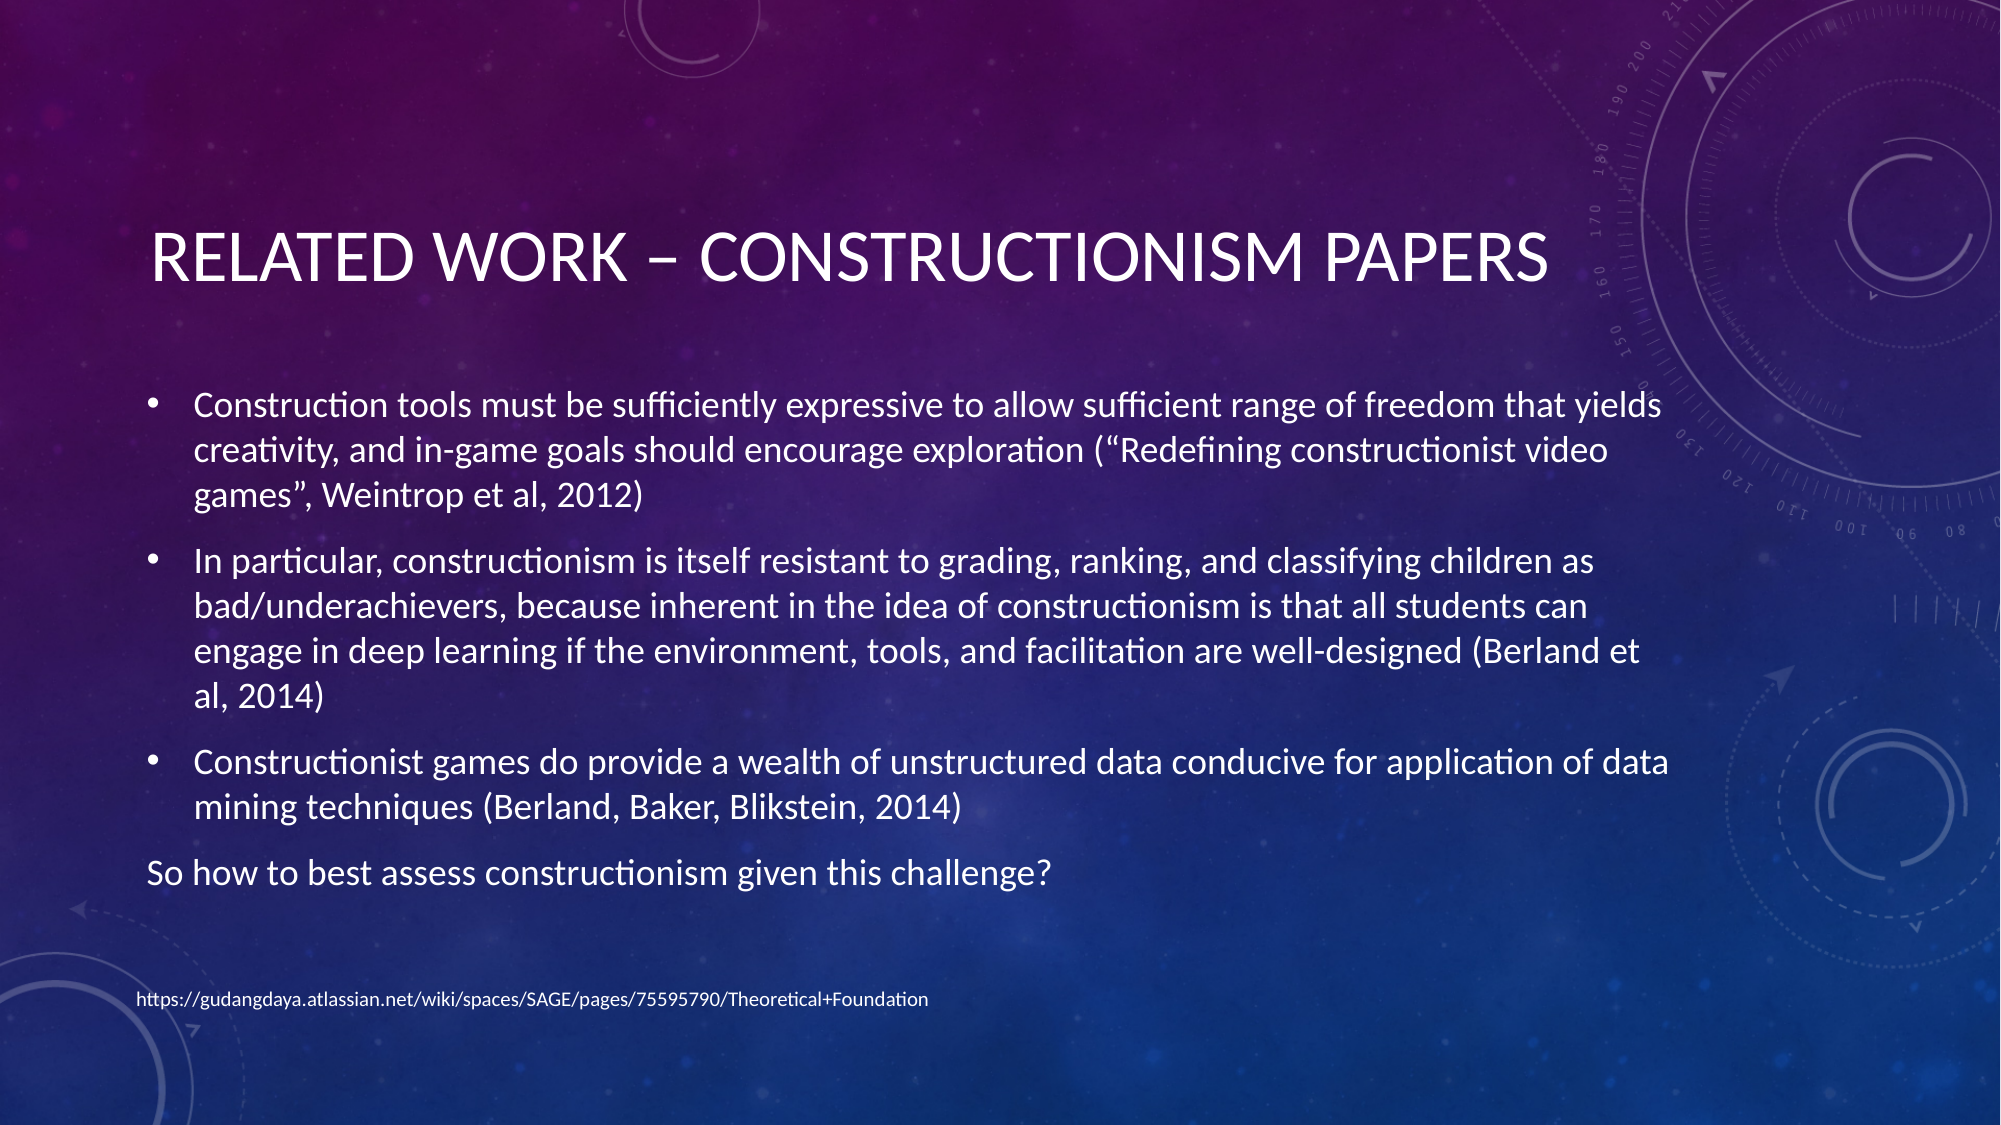

# Related work – constructionism Papers
Construction tools must be sufficiently expressive to allow sufficient range of freedom that yields creativity, and in-game goals should encourage exploration (“Redefining constructionist video games”, Weintrop et al, 2012)
In particular, constructionism is itself resistant to grading, ranking, and classifying children as bad/underachievers, because inherent in the idea of constructionism is that all students can engage in deep learning if the environment, tools, and facilitation are well-designed (Berland et al, 2014)
Constructionist games do provide a wealth of unstructured data conducive for application of data mining techniques (Berland, Baker, Blikstein, 2014)
So how to best assess constructionism given this challenge?

https://gudangdaya.atlassian.net/wiki/spaces/SAGE/pages/75595790/Theoretical+Foundation